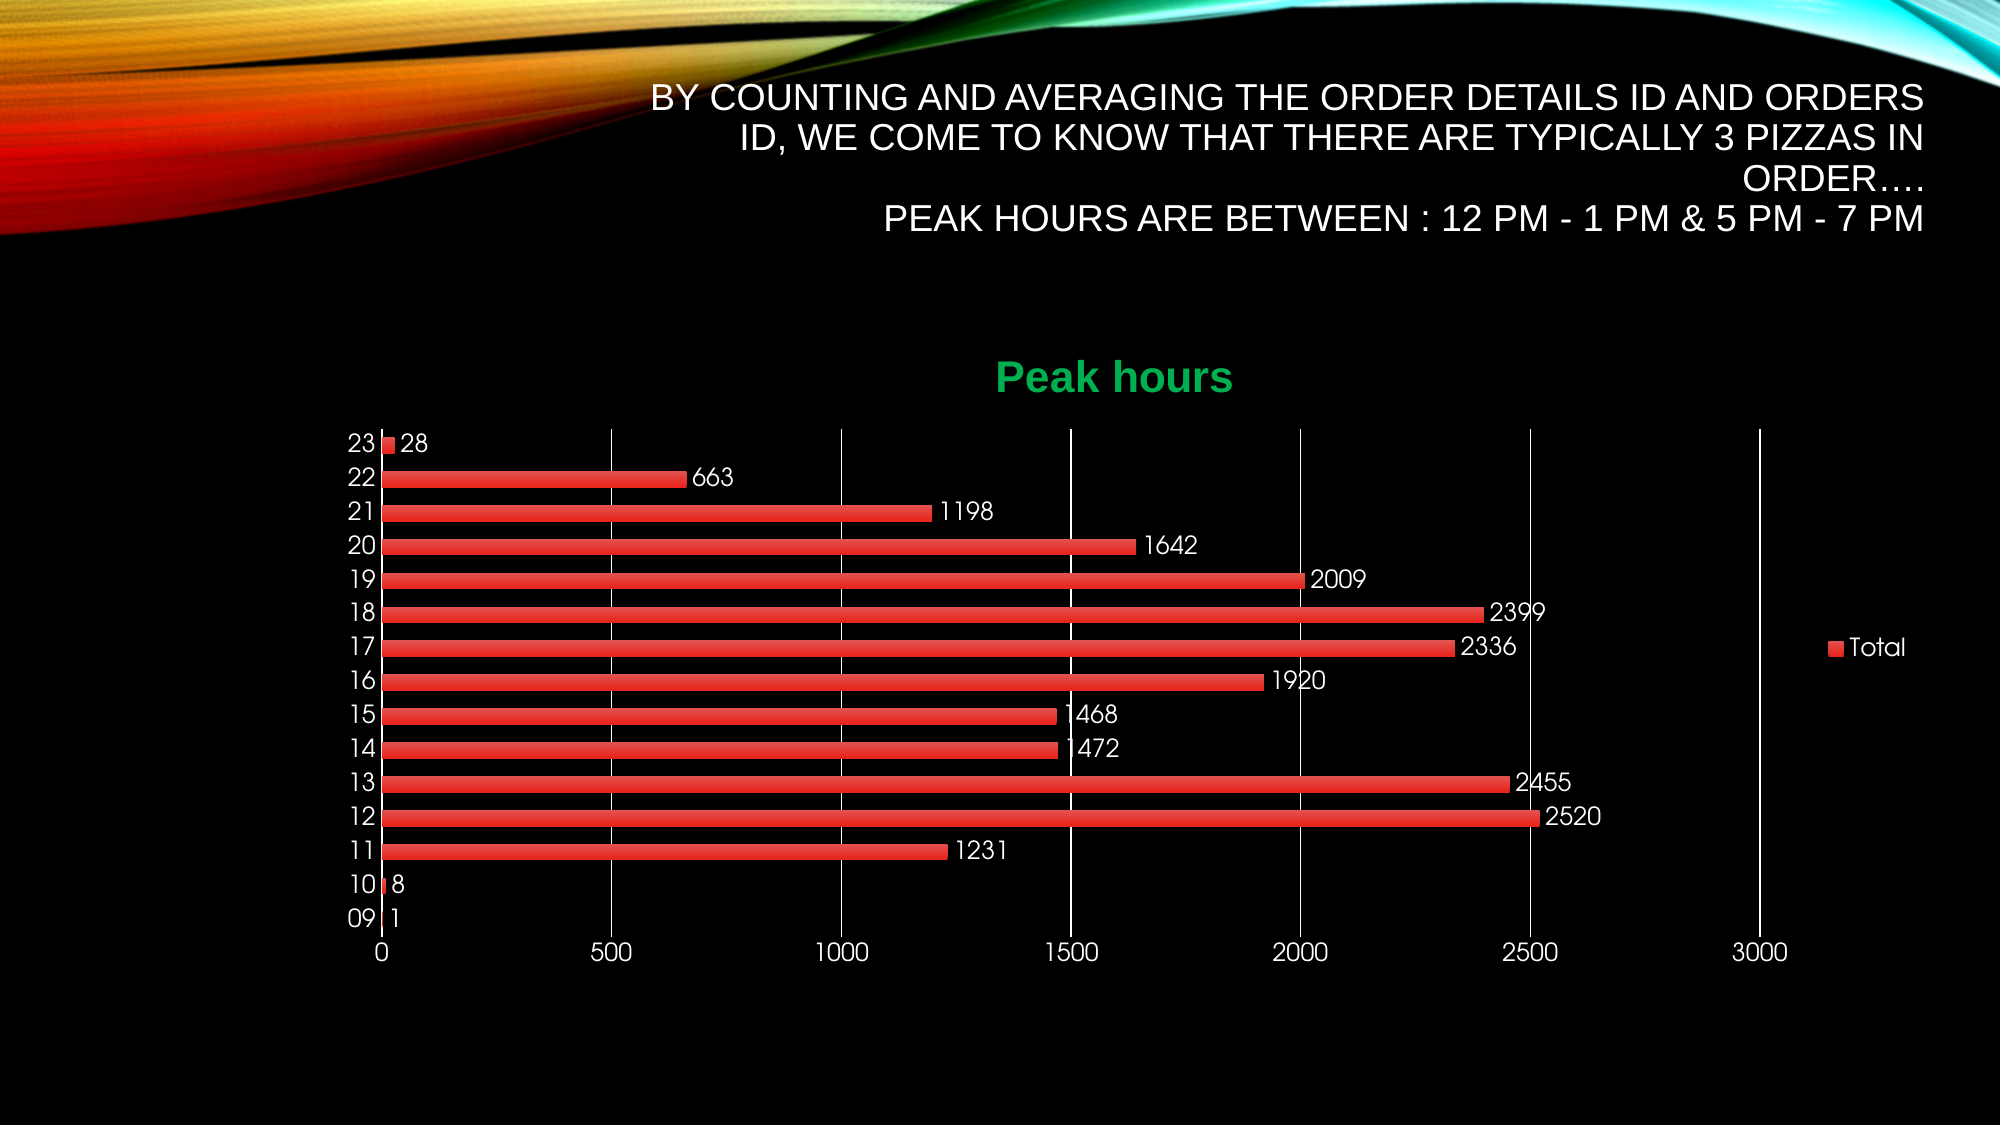

# By Counting and Averaging the Order details id and Orders id, we come to know that there are typically 3 pizzas in order…. PEAK HOURS ARE BETWEEN : 12 PM - 1 PM & 5 PM - 7 PM

### Chart: Peak hours

| Category | Total |
|---|---|
| 09 | 1.0 |
| 10 | 8.0 |
| 11 | 1231.0 |
| 12 | 2520.0 |
| 13 | 2455.0 |
| 14 | 1472.0 |
| 15 | 1468.0 |
| 16 | 1920.0 |
| 17 | 2336.0 |
| 18 | 2399.0 |
| 19 | 2009.0 |
| 20 | 1642.0 |
| 21 | 1198.0 |
| 22 | 663.0 |
| 23 | 28.0 |